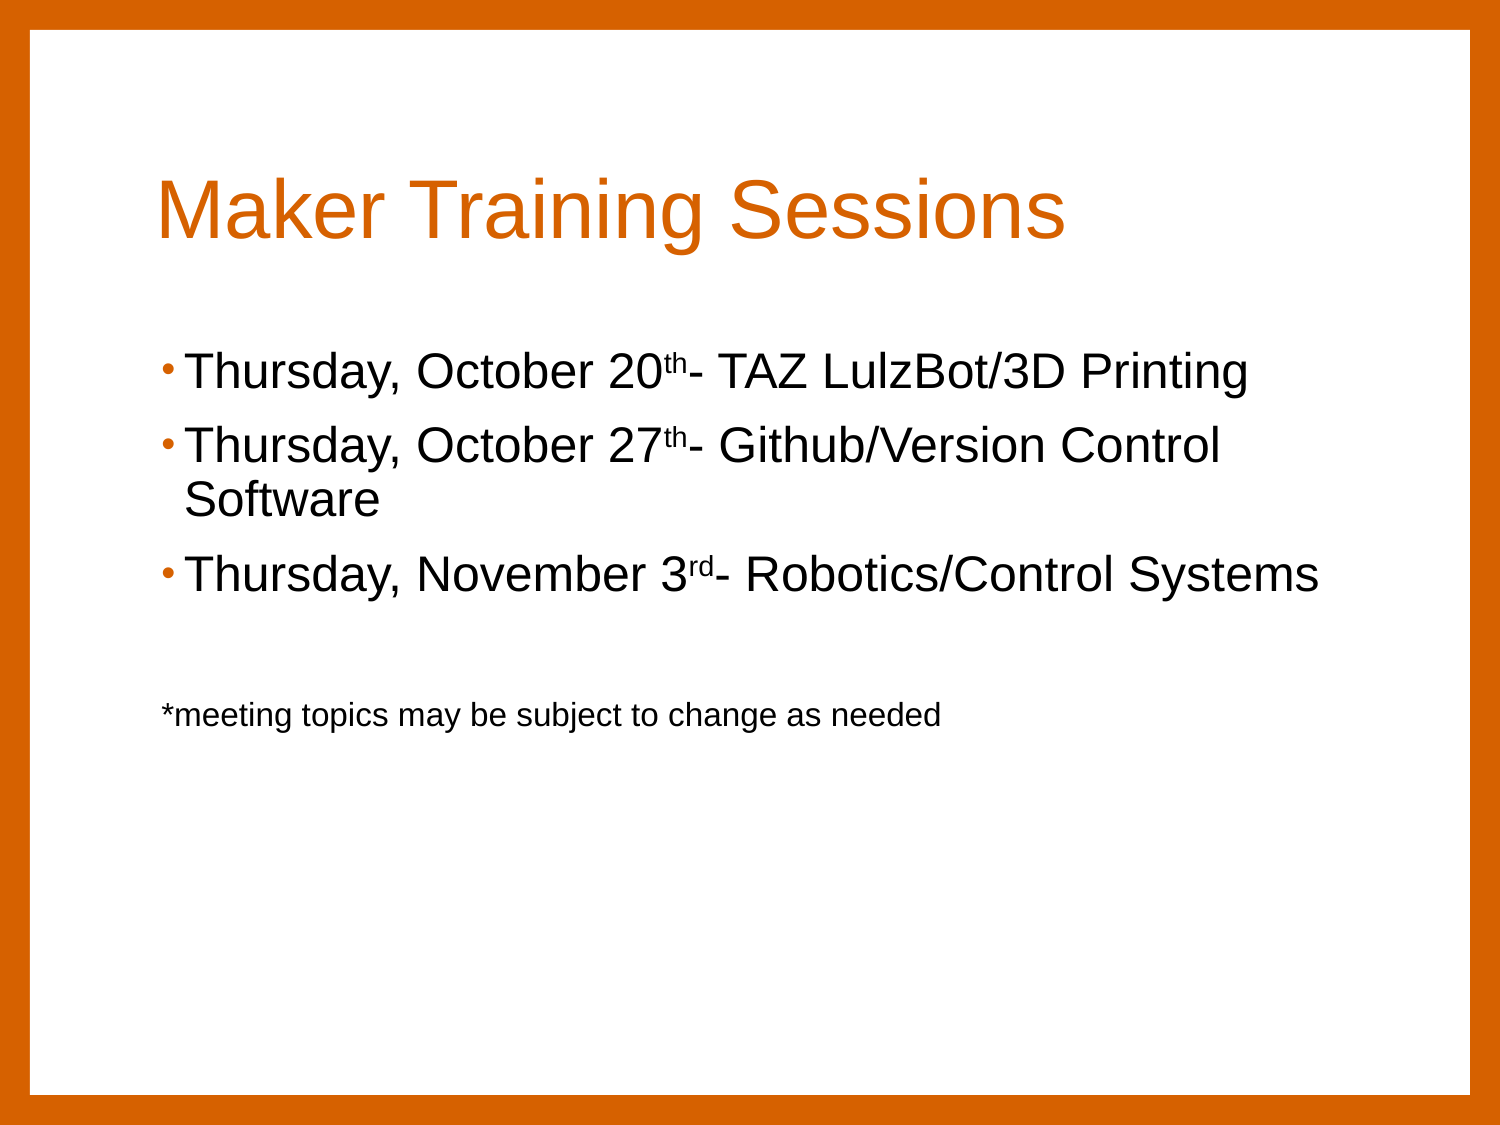

# Maker Training Sessions
Thursday, October 20th- TAZ LulzBot/3D Printing
Thursday, October 27th- Github/Version Control Software
Thursday, November 3rd- Robotics/Control Systems

*meeting topics may be subject to change as needed